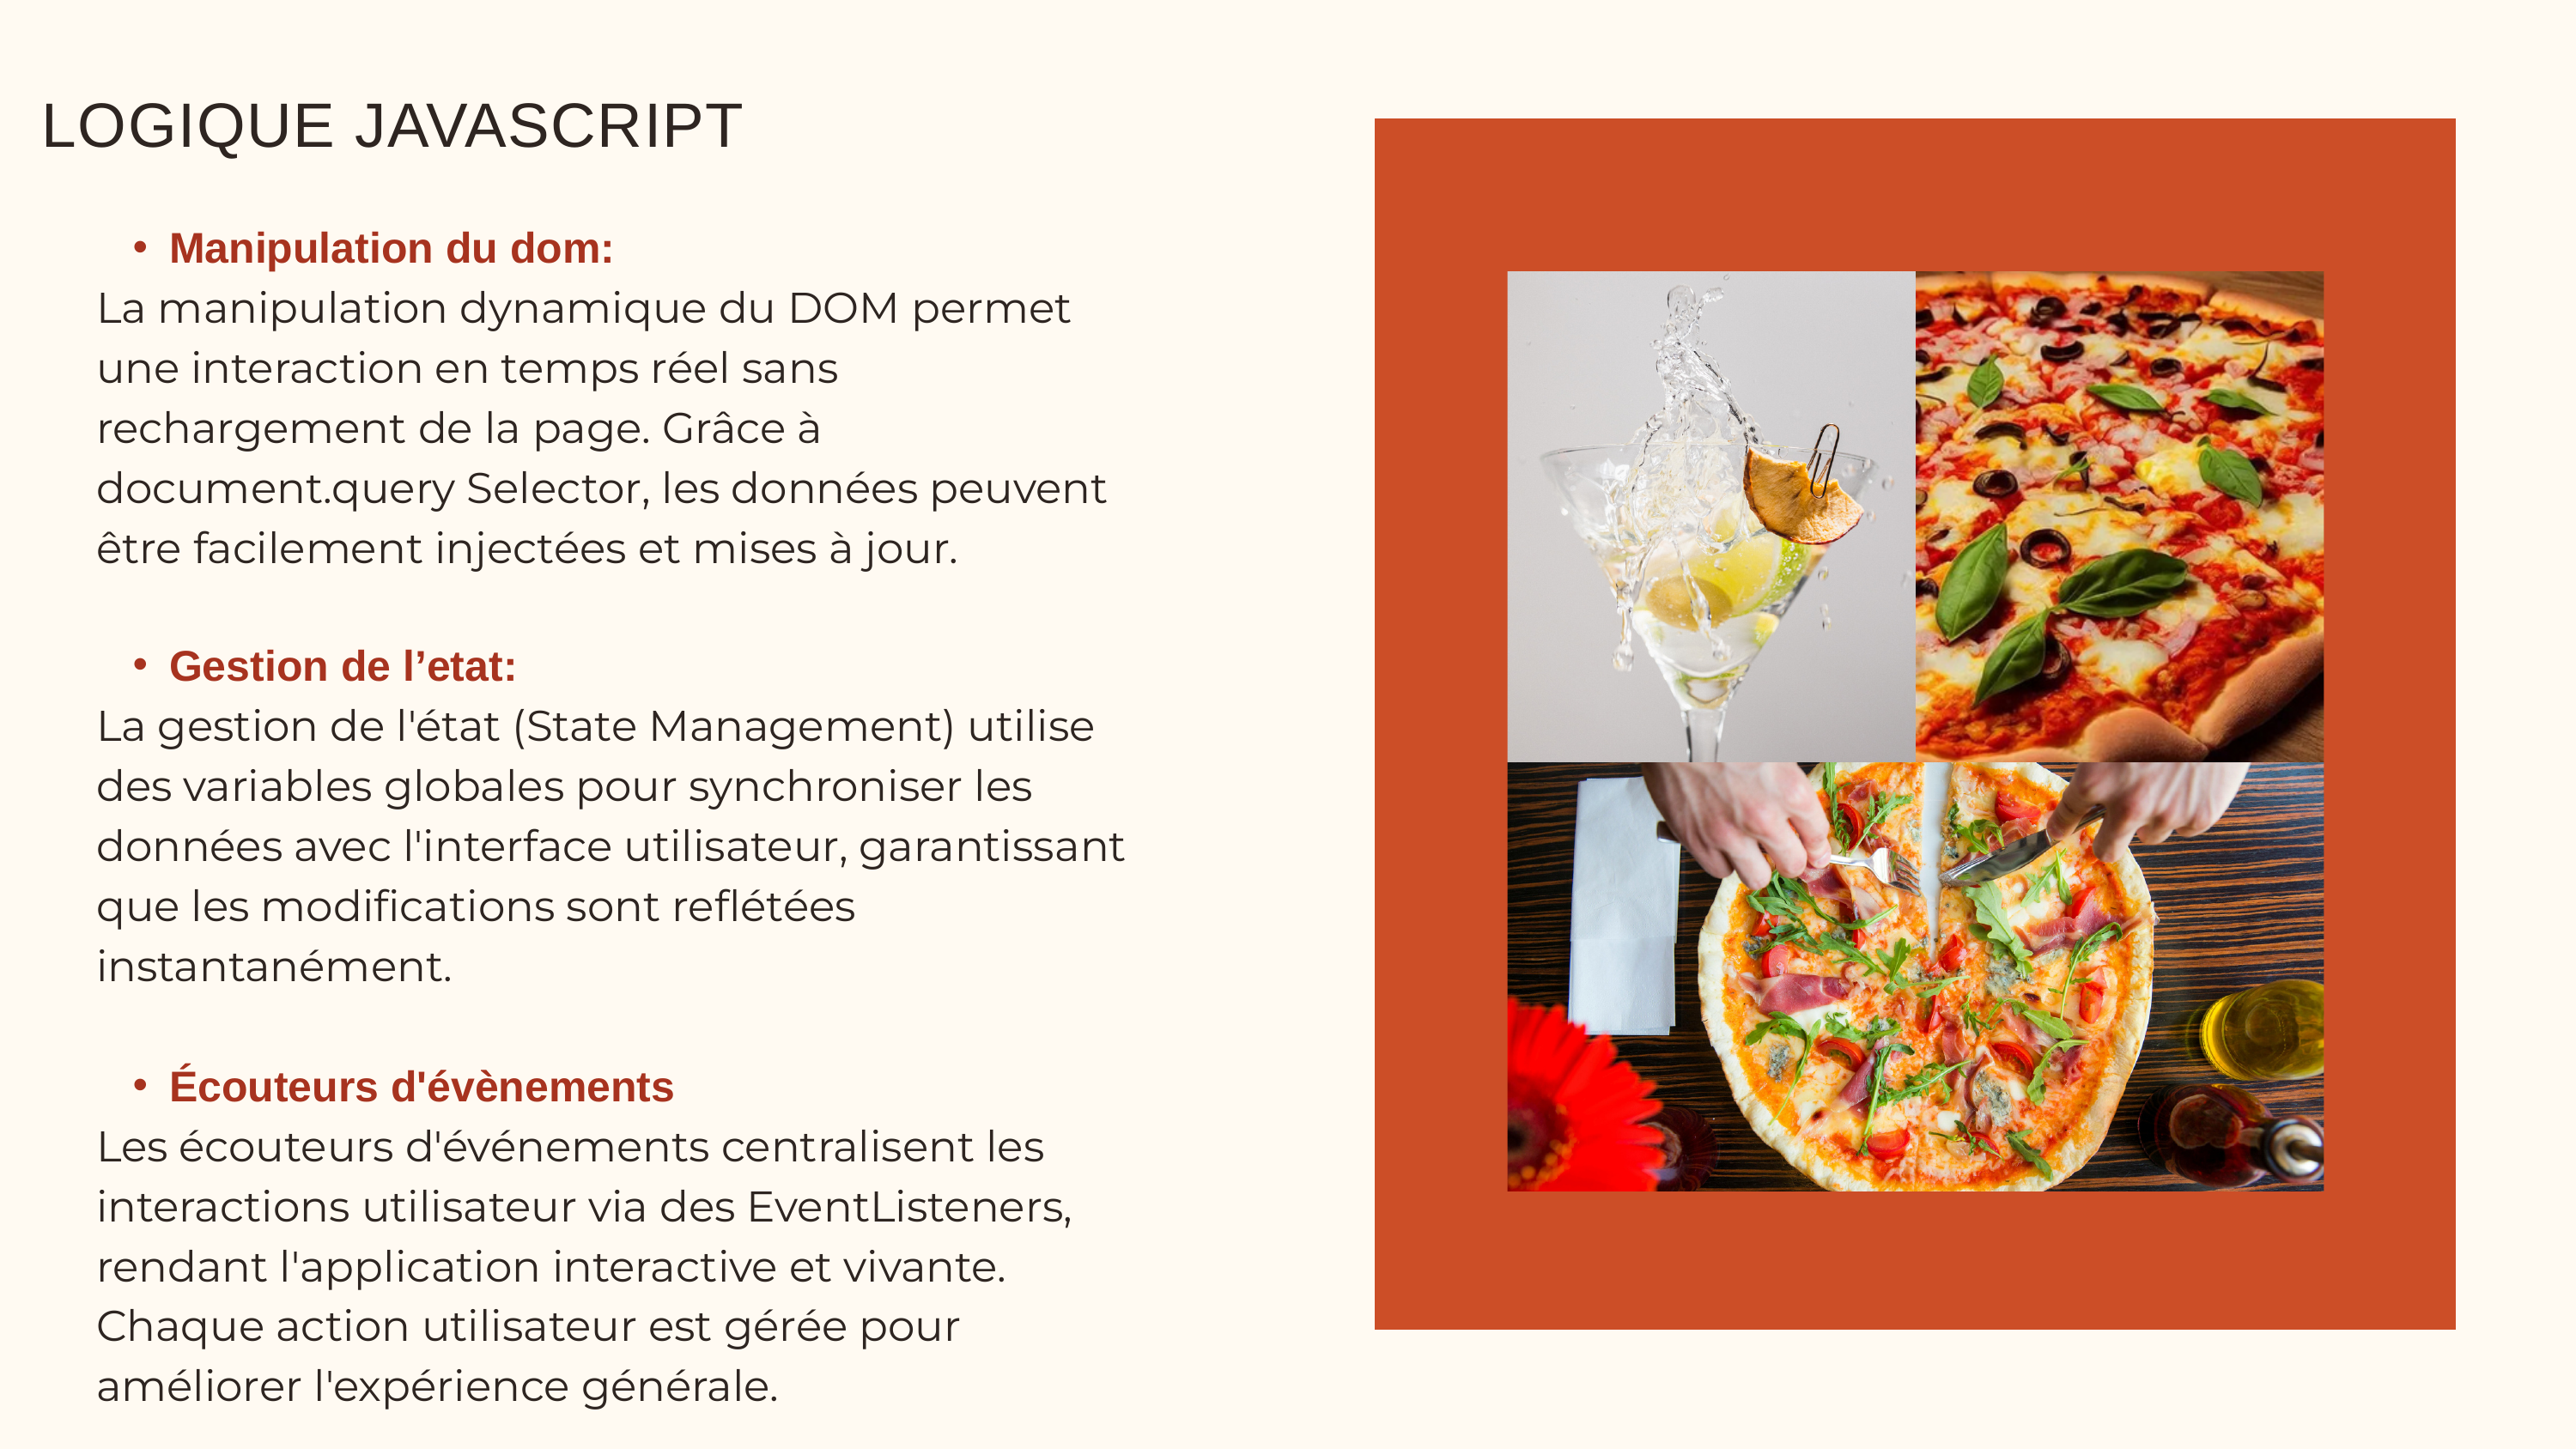

LOGIQUE JAVASCRIPT

Manipulation du dom:
La manipulation dynamique du DOM permet une interaction en temps réel sans rechargement de la page. Grâce à document.query Selector, les données peuvent être facilement injectées et mises à jour.

Gestion de l’etat:
La gestion de l'état (State Management) utilise des variables globales pour synchroniser les données avec l'interface utilisateur, garantissant que les modifications sont reflétées instantanément.

Écouteurs d'évènements
Les écouteurs d'événements centralisent les interactions utilisateur via des EventListeners, rendant l'application interactive et vivante.
Chaque action utilisateur est gérée pour améliorer l'expérience générale.